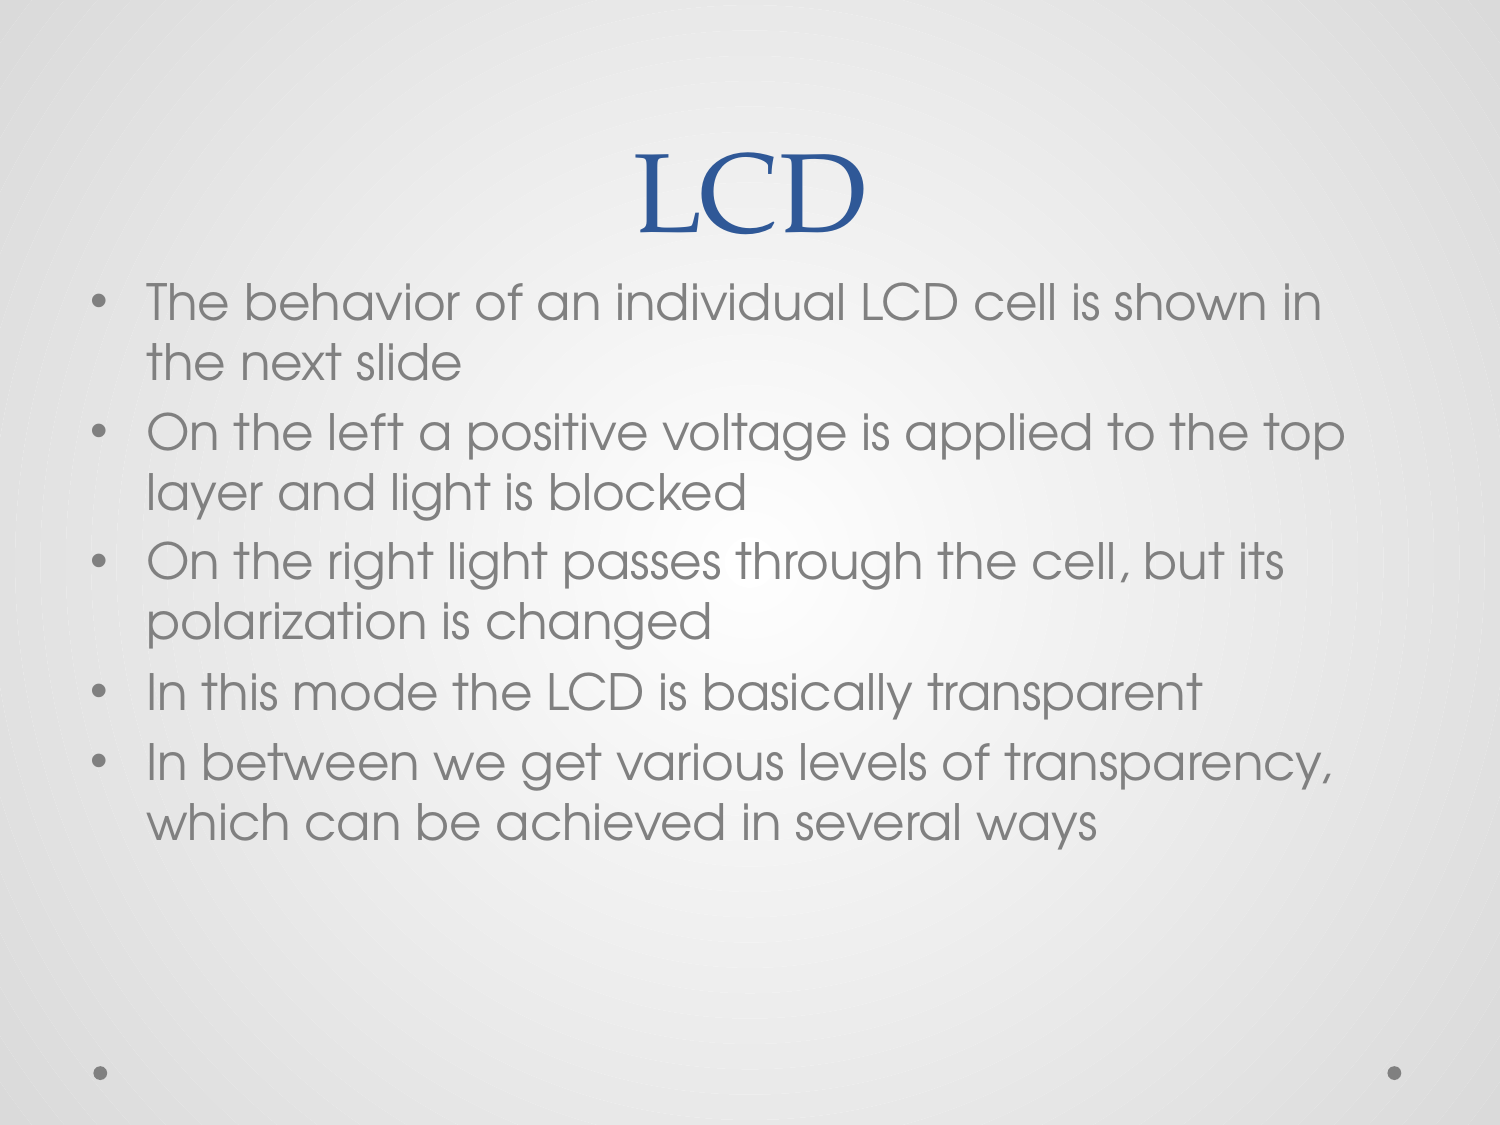

# LCD
The behavior of an individual LCD cell is shown in the next slide
On the left a positive voltage is applied to the top layer and light is blocked
On the right light passes through the cell, but its polarization is changed
In this mode the LCD is basically transparent
In between we get various levels of transparency, which can be achieved in several ways